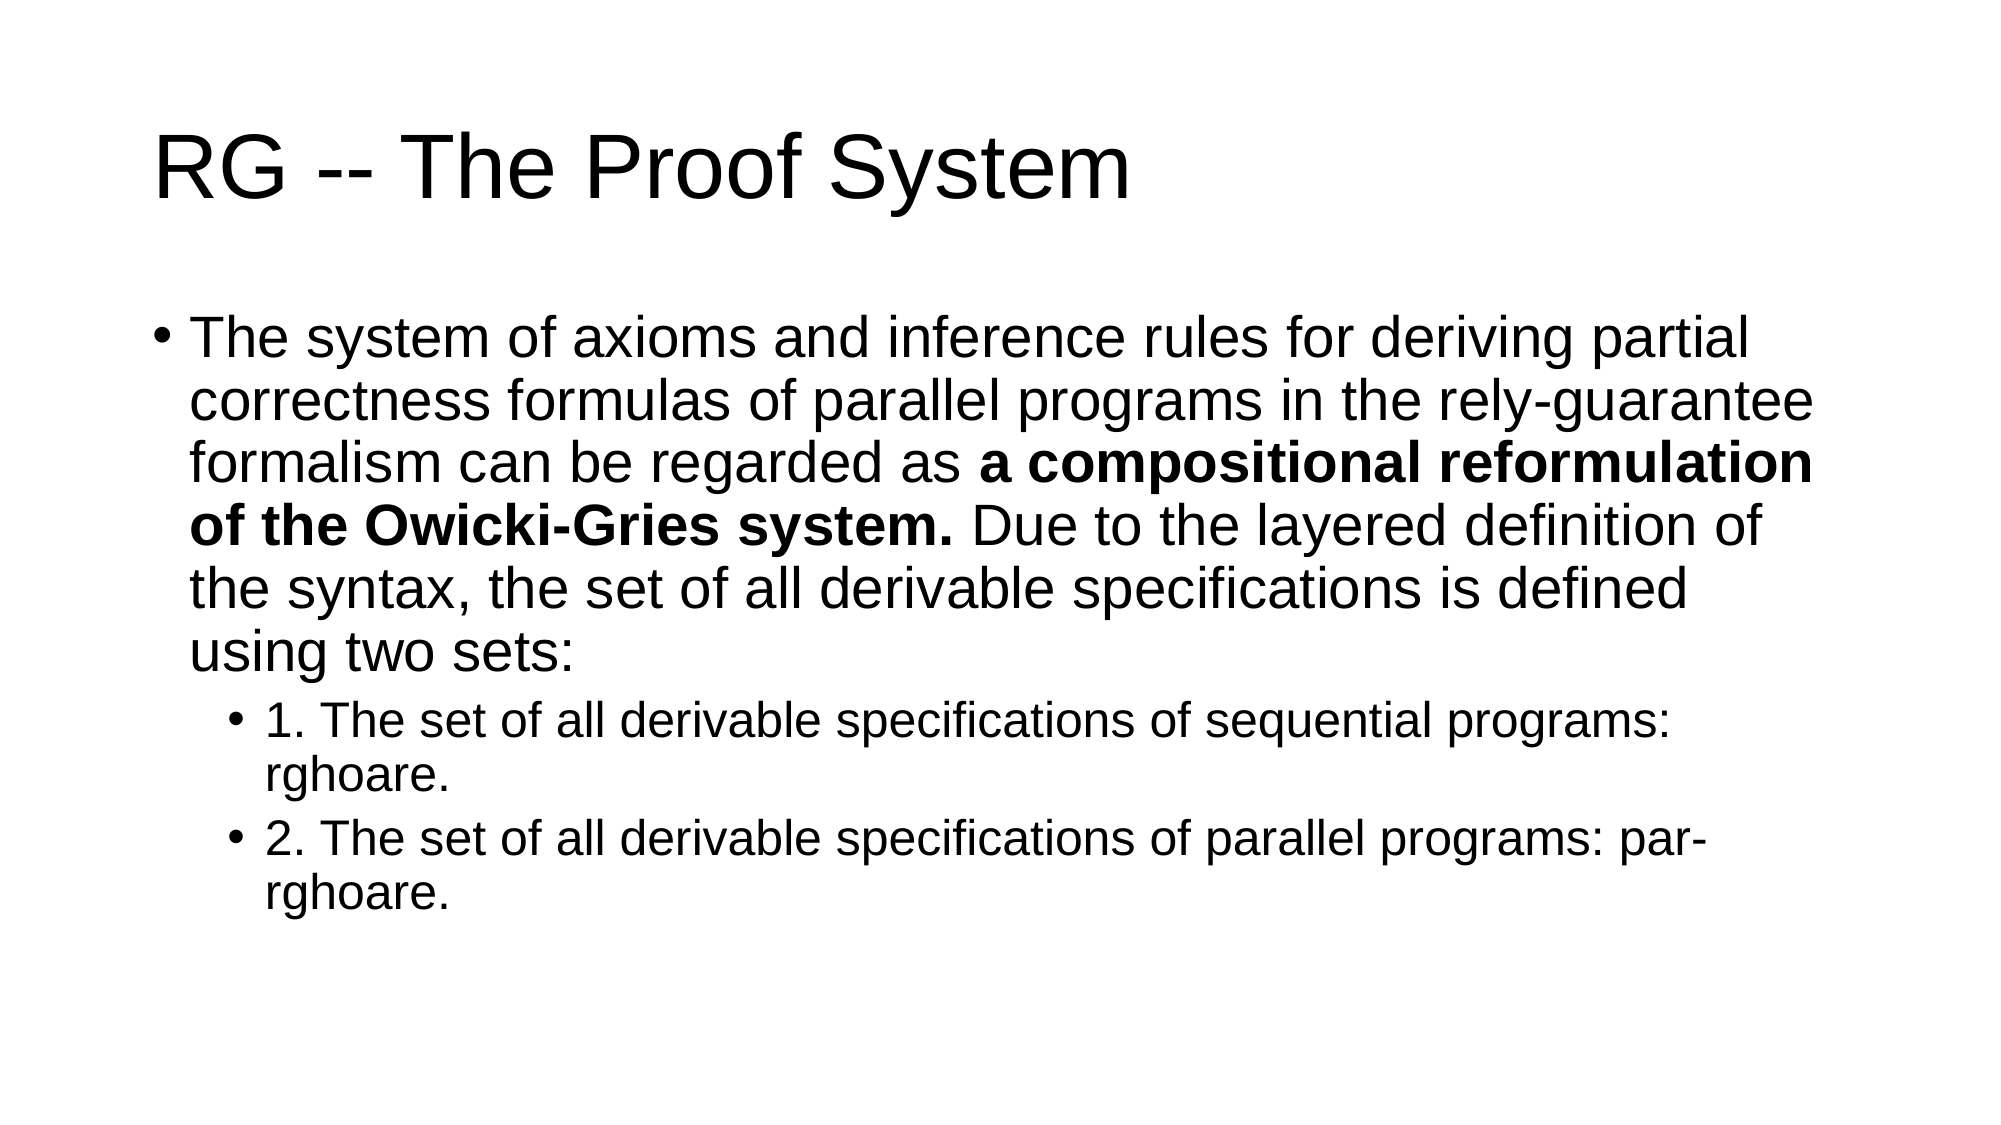

# RG -- The Proof System
The system of axioms and inference rules for deriving partial correctness formulas of parallel programs in the rely-guarantee formalism can be regarded as a compositional reformulation of the Owicki-Gries system. Due to the layered definition of the syntax, the set of all derivable specifications is defined using two sets:
1. The set of all derivable specifications of sequential programs: rghoare.
2. The set of all derivable specifications of parallel programs: par-rghoare.